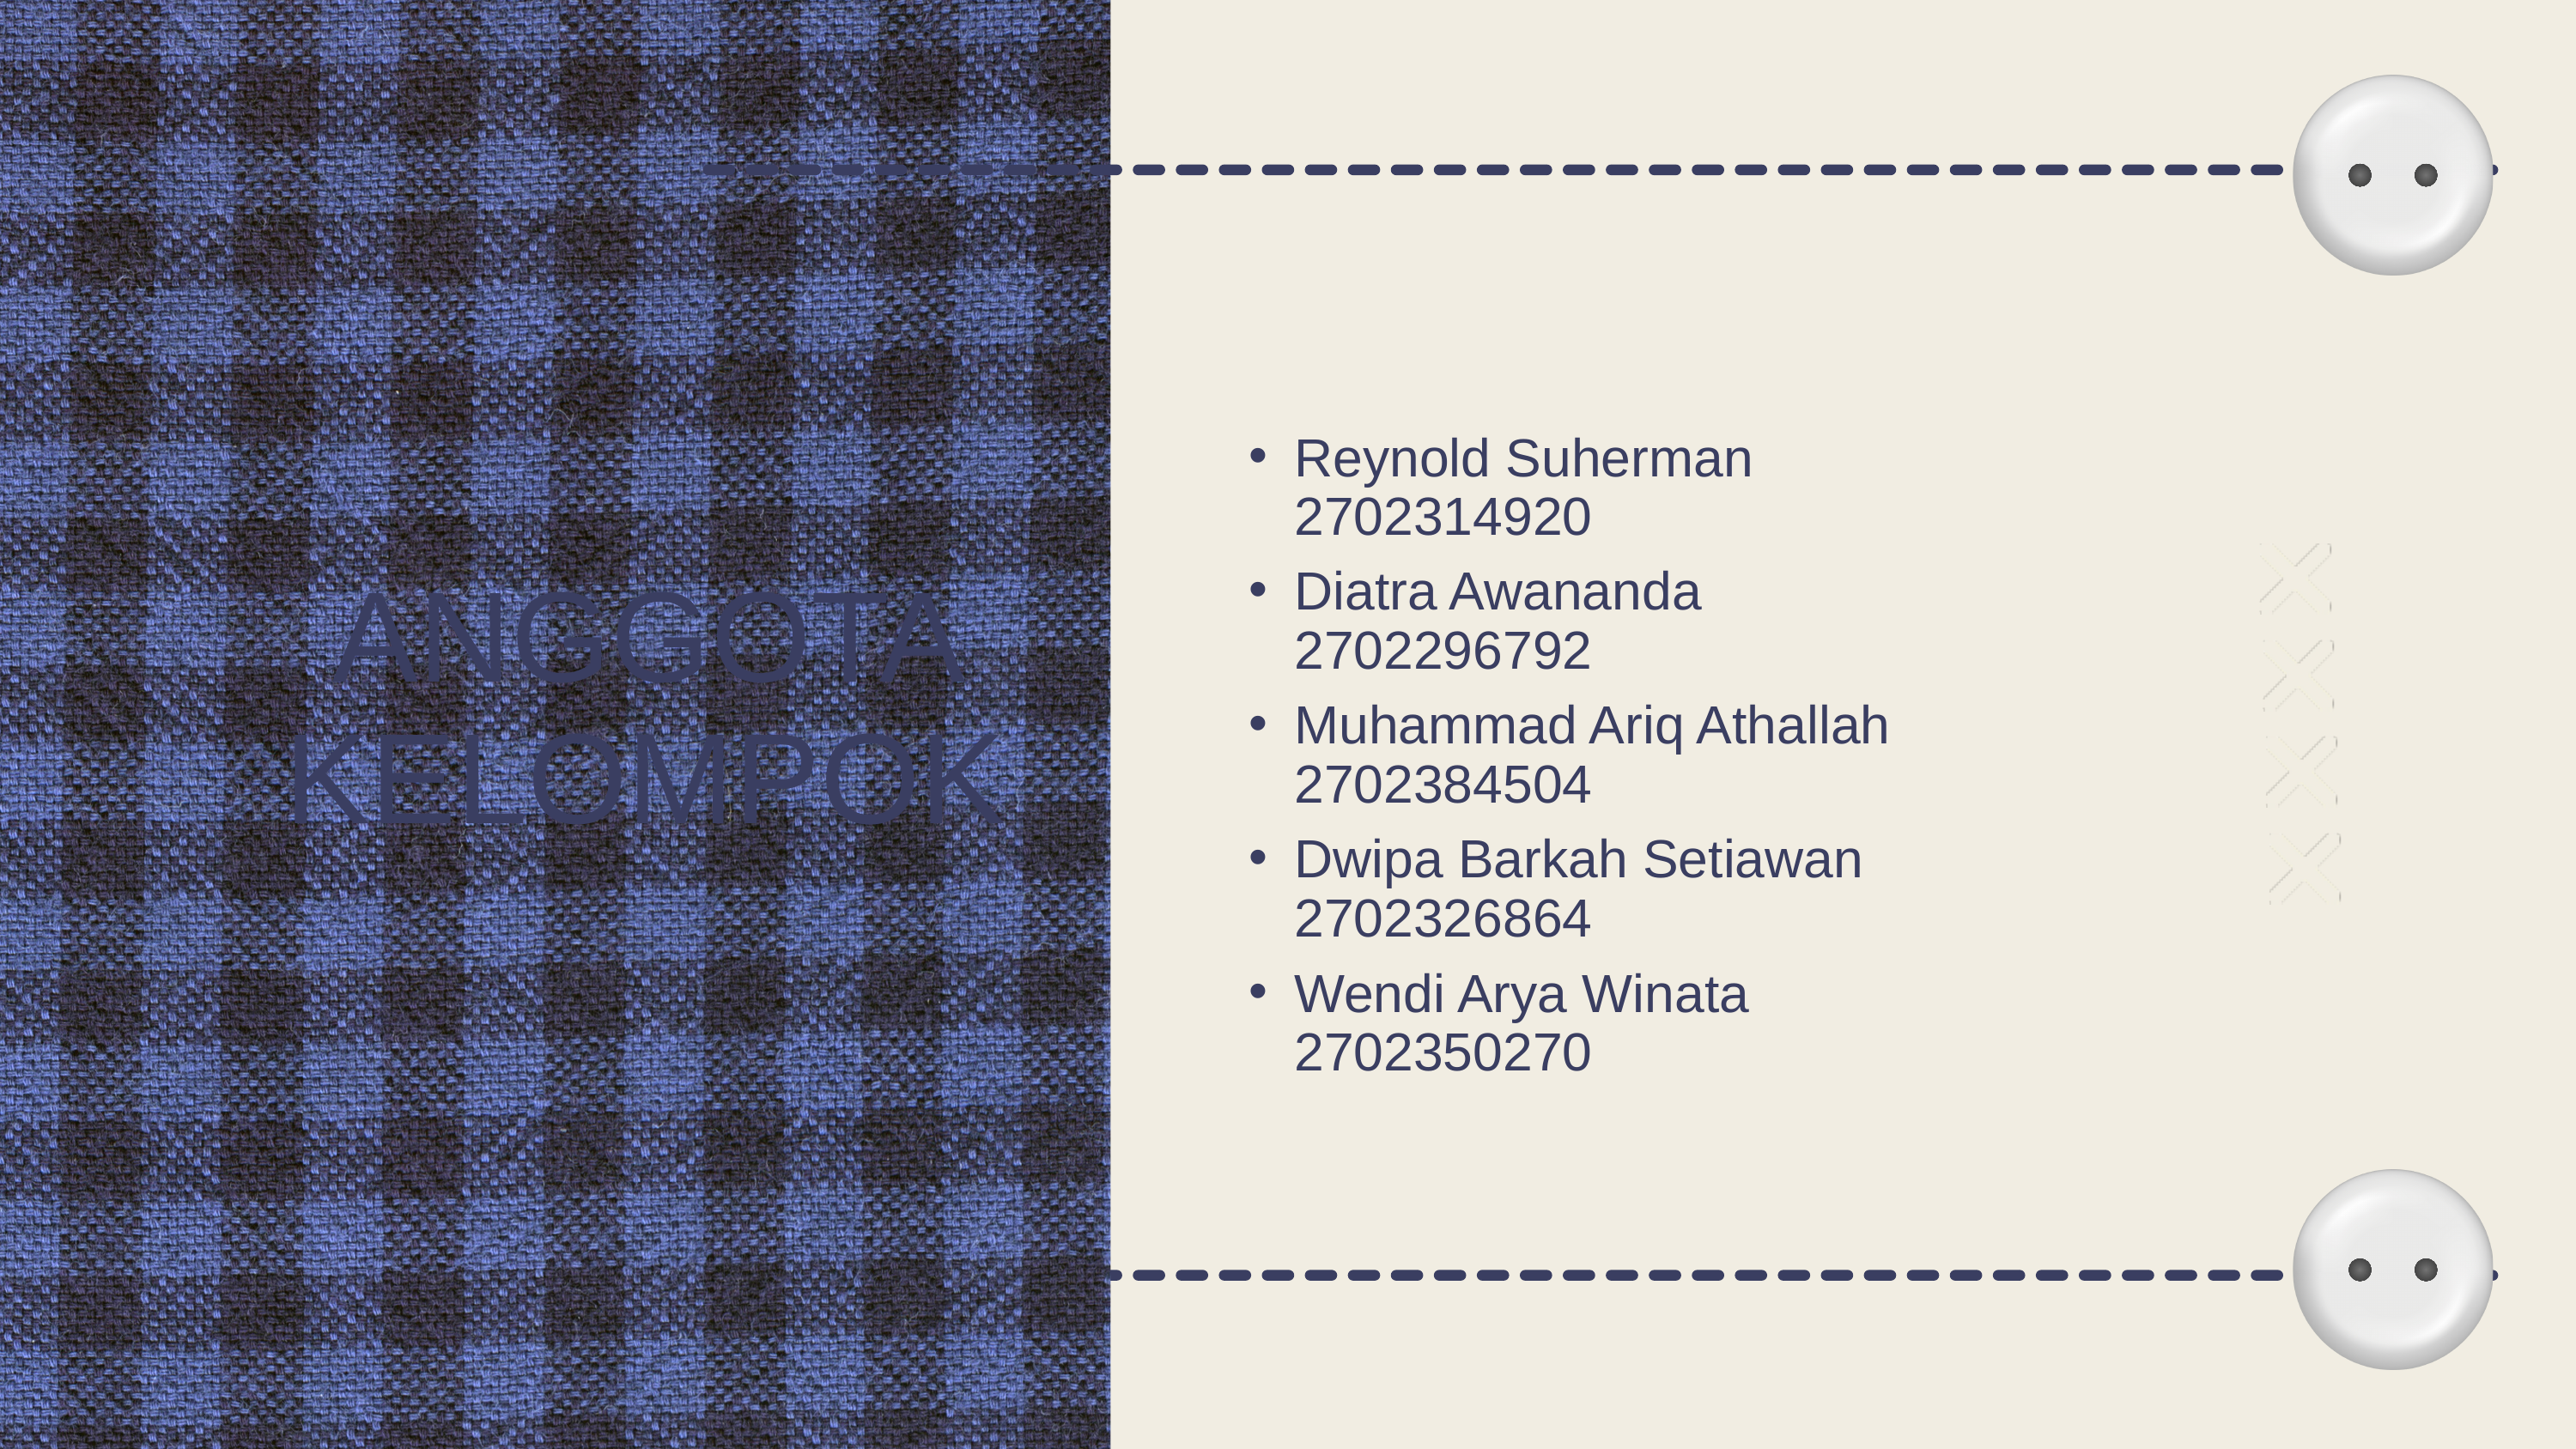

Reynold Suherman 2702314920

Diatra Awananda 2702296792
ANGGOTA KELOMPOK
Muhammad Ariq Athallah 2702384504
Dwipa Barkah Setiawan 2702326864
Wendi Arya Winata 2702350270